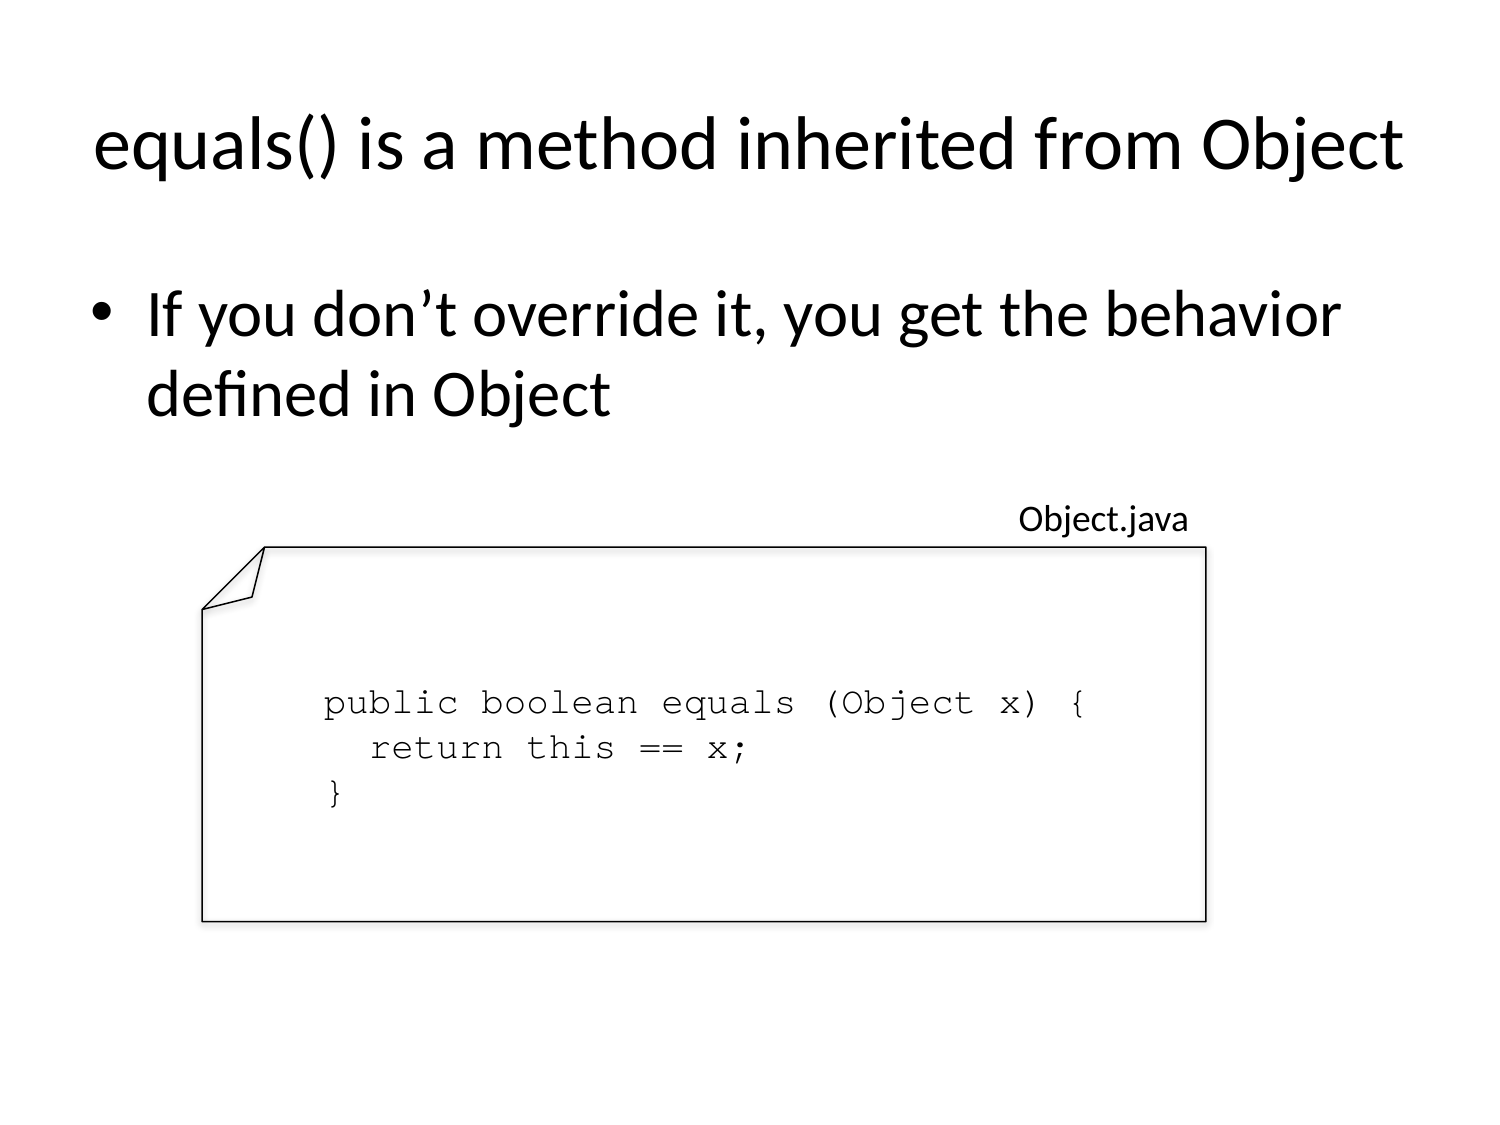

# equals() is a method inherited from Object
If you don’t override it, you get the behavior defined in Object
Object.java

public boolean equals (Object x) {
  return this == x;
}